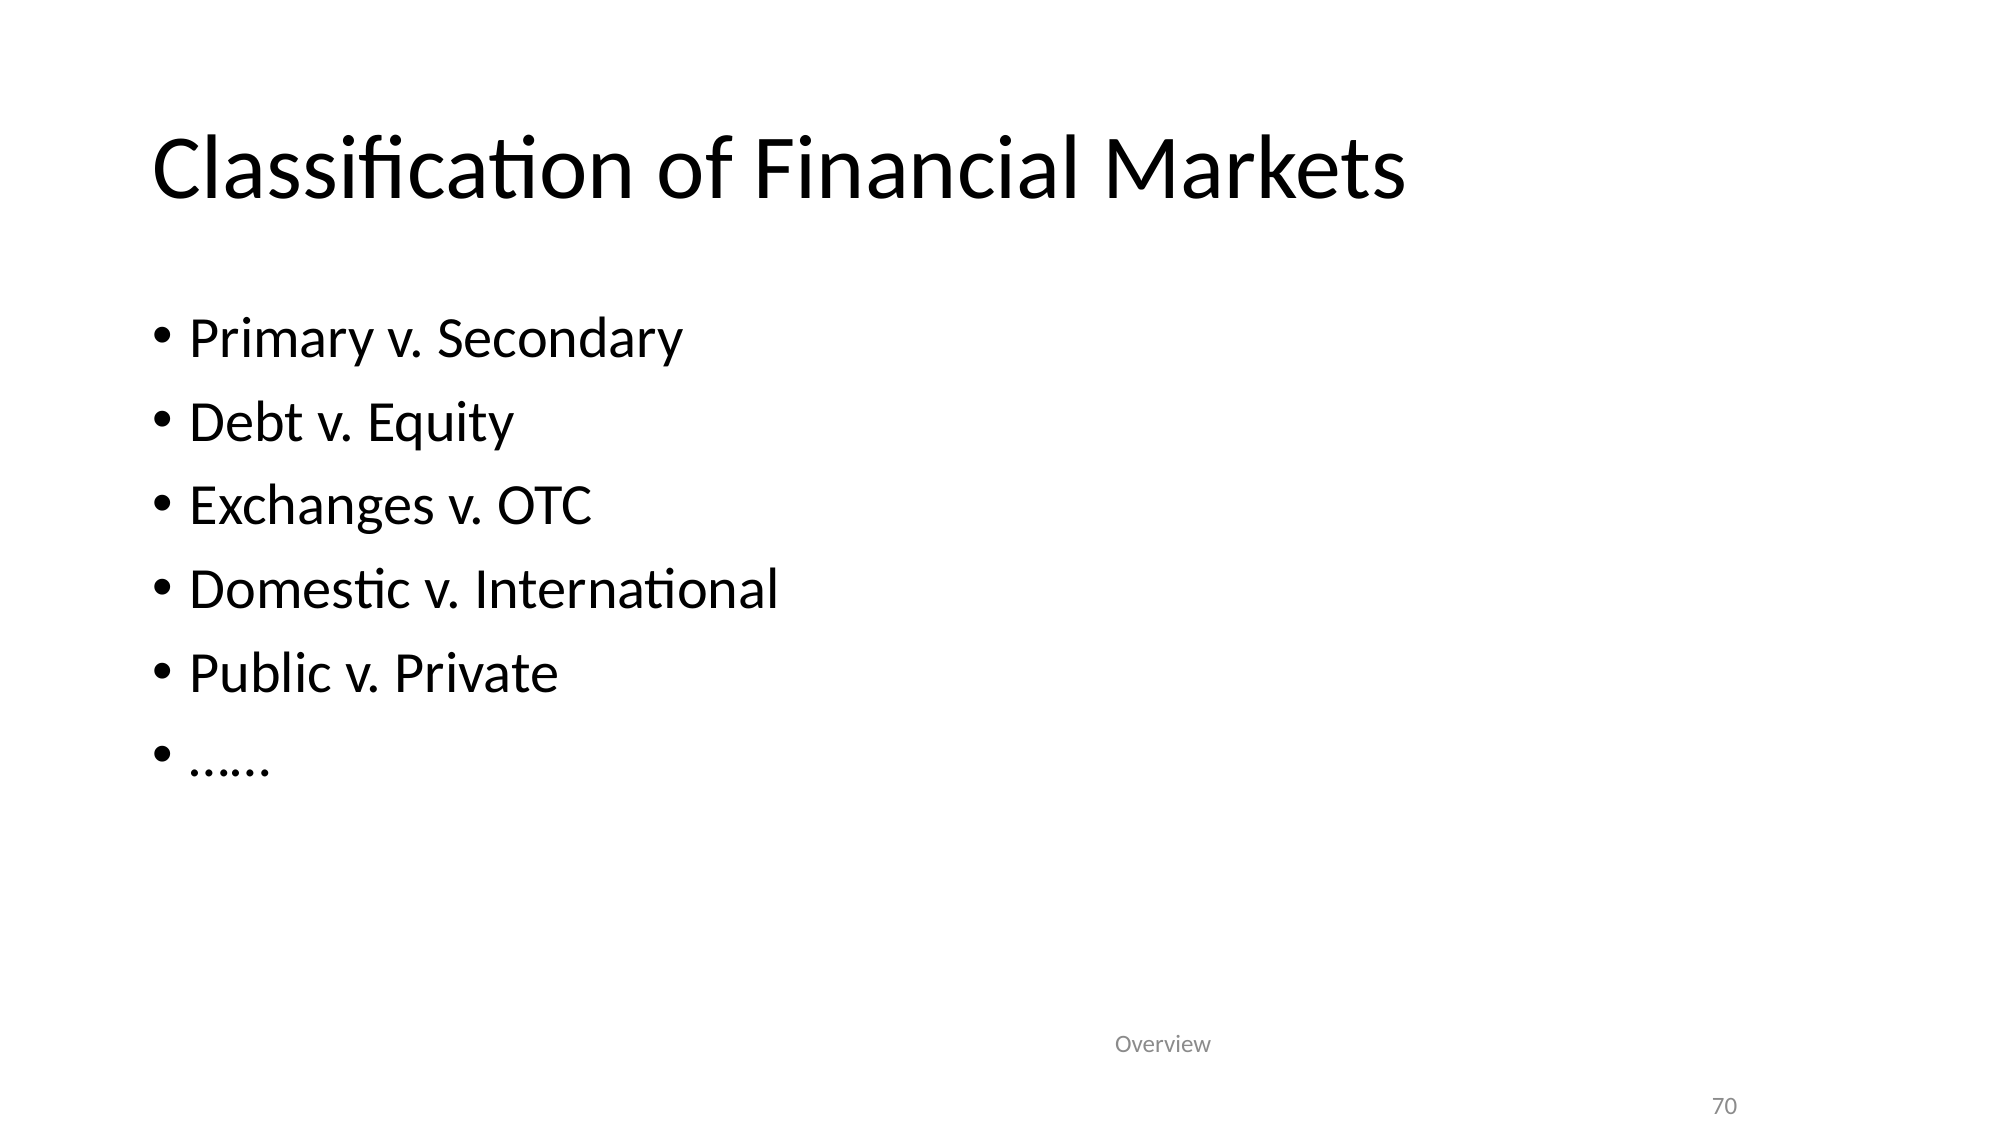

Classification of Financial Markets
Primary v. Secondary
Debt v. Equity
Exchanges v. OTC
Domestic v. International
Public v. Private
……
Overview
70